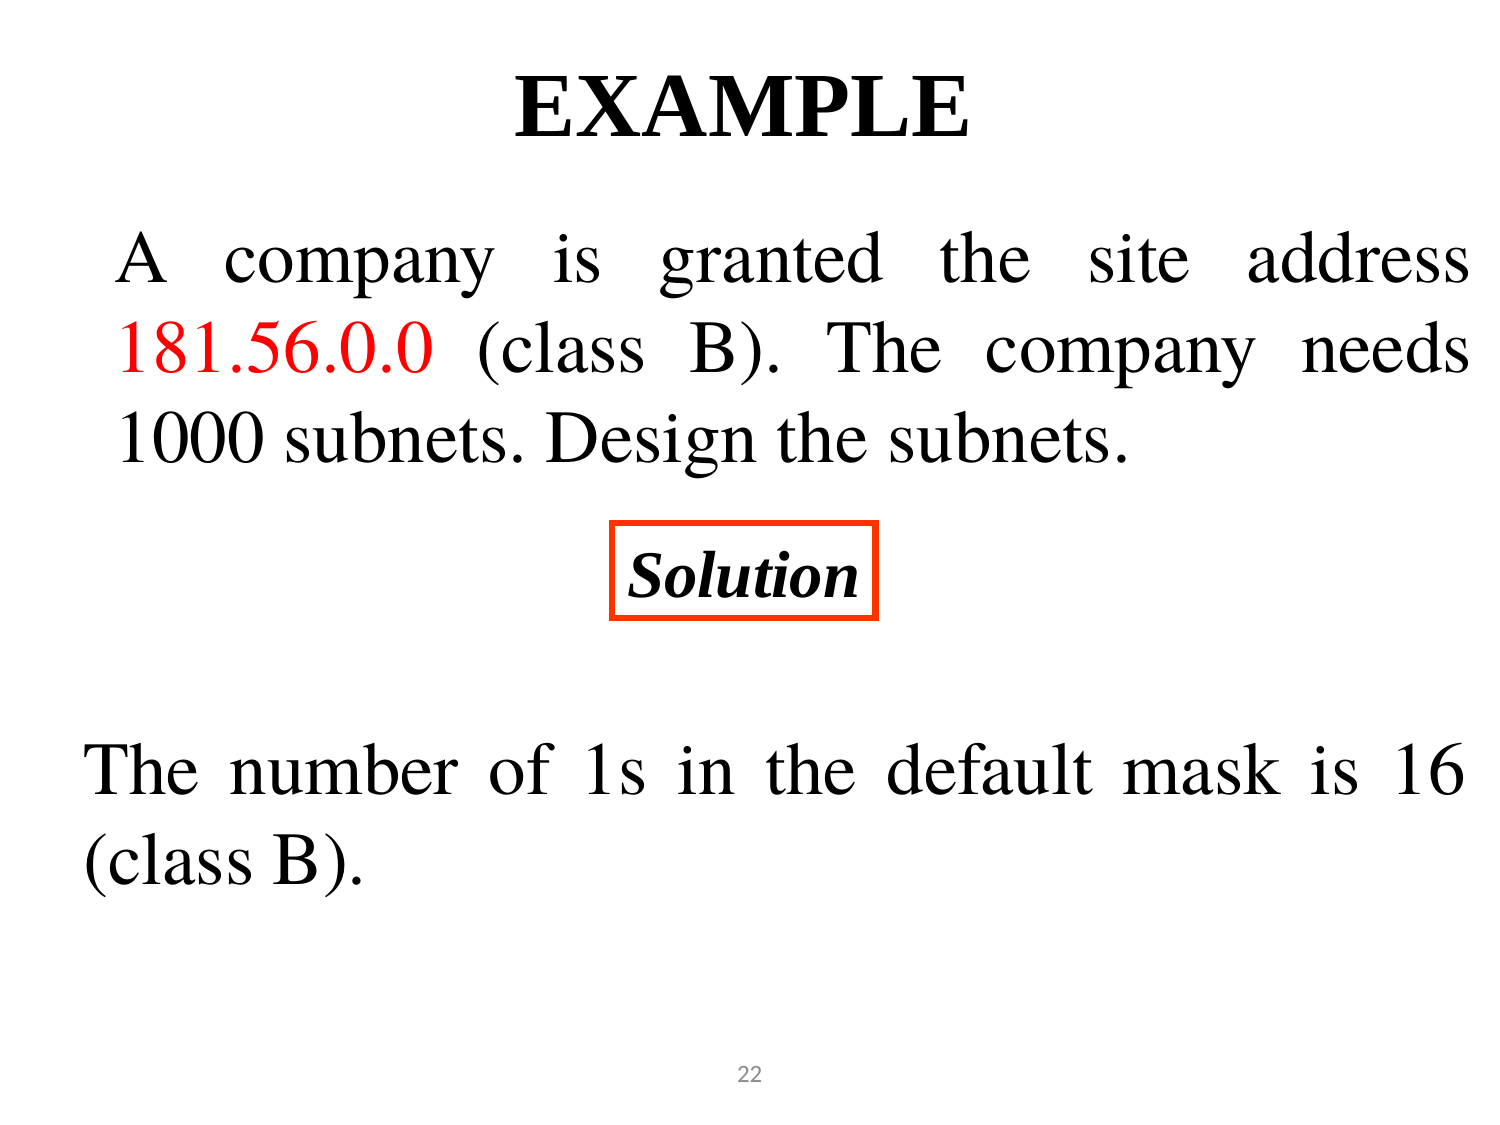

Example
A company is granted the site address 181.56.0.0 (class B). The company needs 1000 subnets. Design the subnets.
Solution
The number of 1s in the default mask is 16 (class B).
22